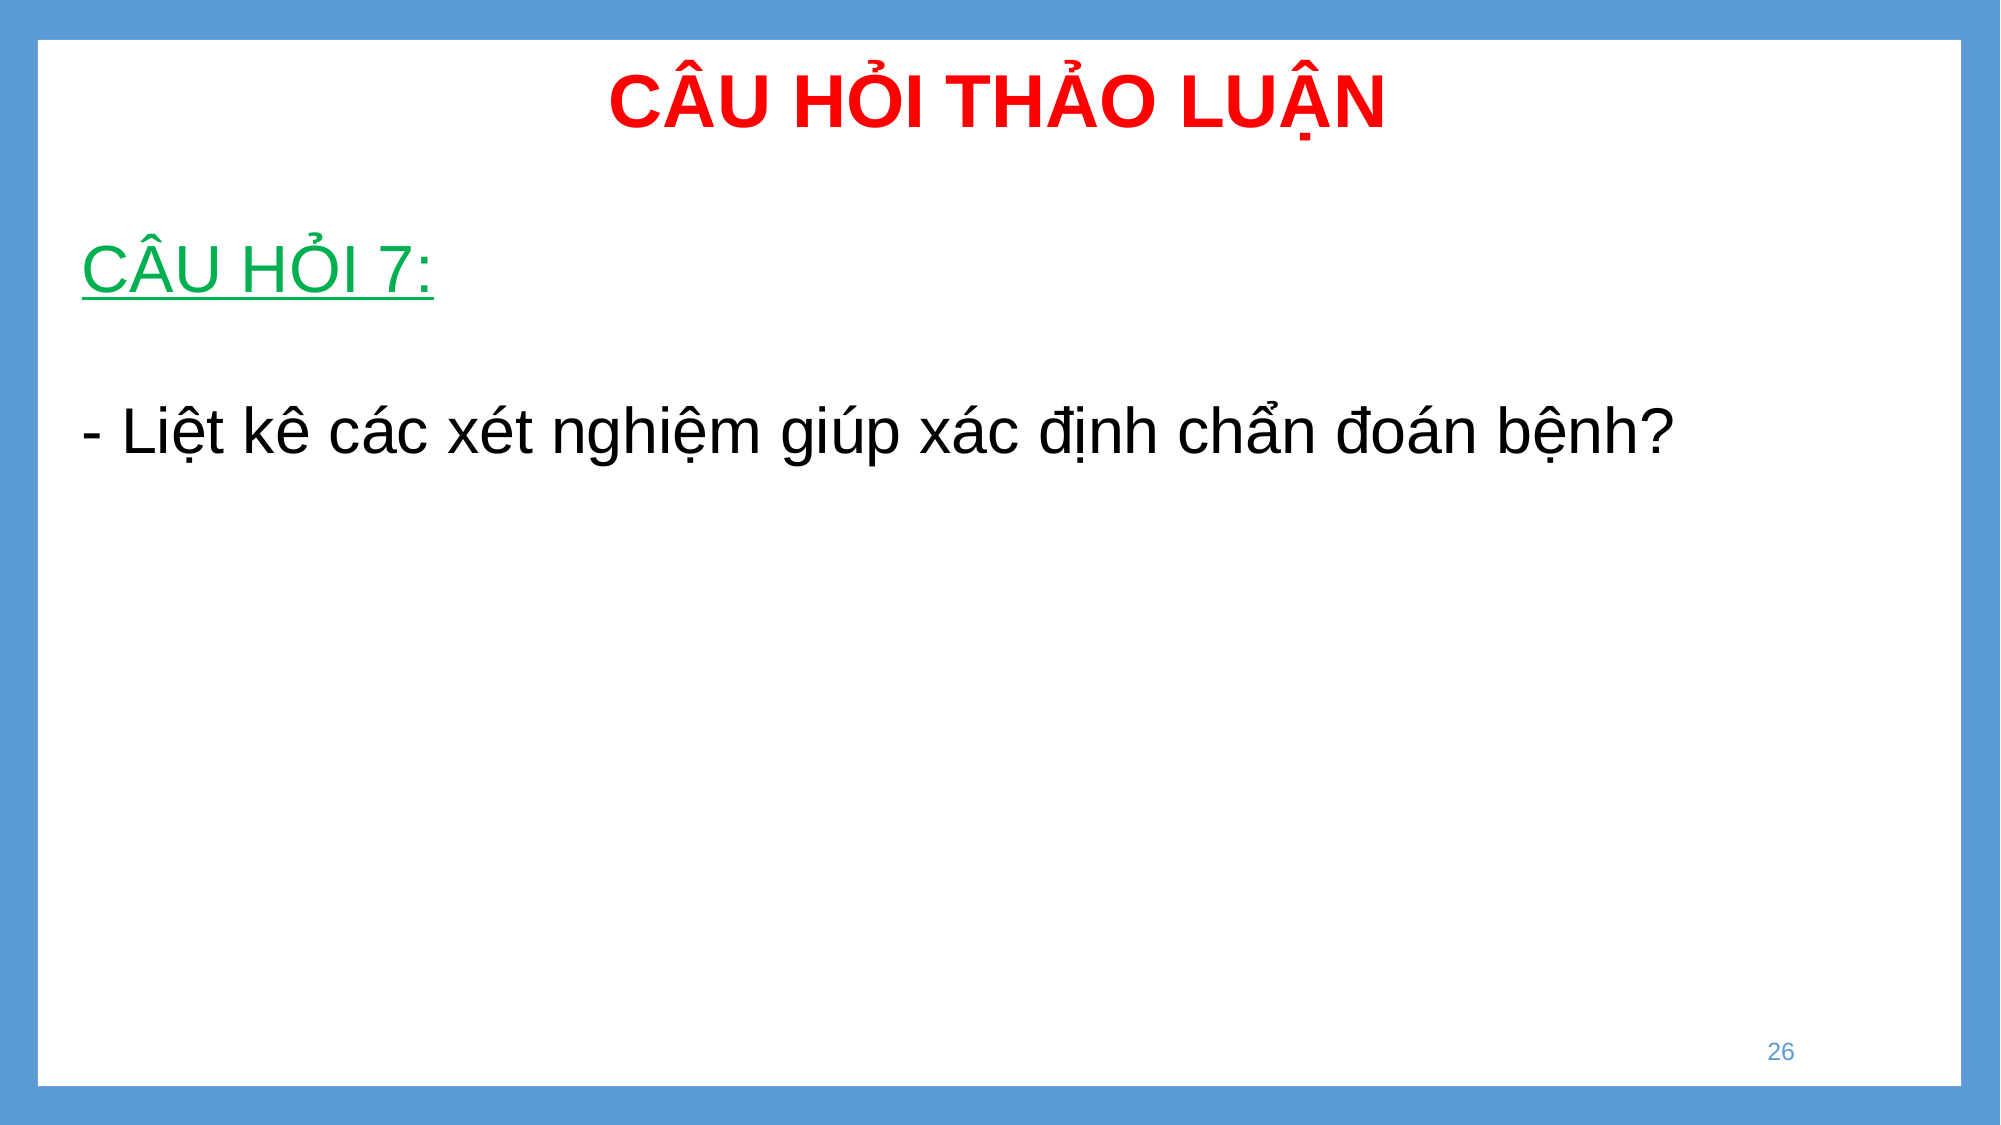

# CÂU HỎI THẢO LUẬN
CÂU HỎI 7:
- Liệt kê các xét nghiệm giúp xác định chẩn đoán bệnh?
26